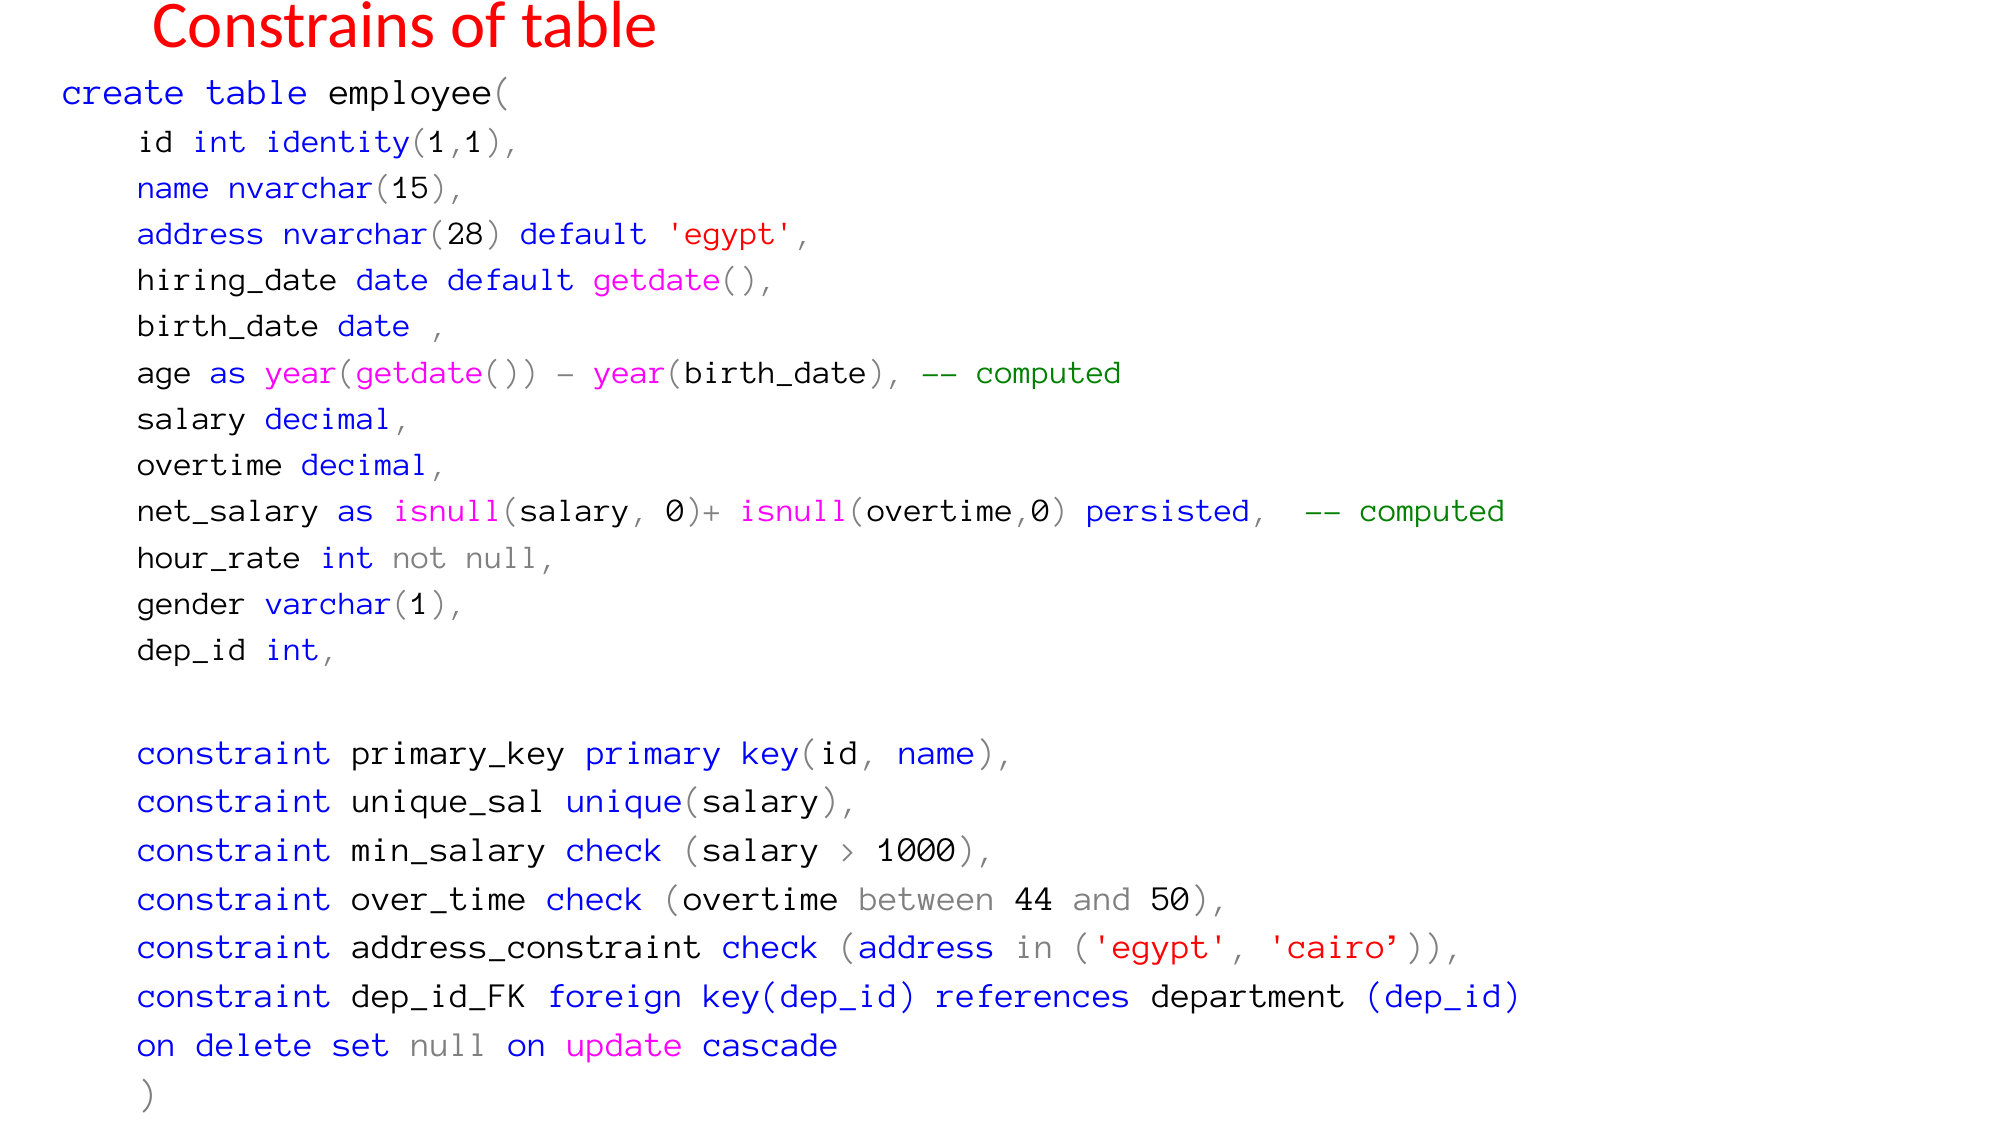

# Constrains of table
create table employee(
id int identity(1,1),
name nvarchar(15),
address nvarchar(28) default 'egypt',
hiring_date date default getdate(),
birth_date date ,
age as year(getdate()) - year(birth_date), -- computed
salary decimal,
overtime decimal,
net_salary as isnull(salary, 0)+ isnull(overtime,0) persisted,  -- computed
hour_rate int not null,
gender varchar(1),
dep_id int,

constraint primary_key primary key(id, name),
constraint unique_sal unique(salary),
constraint min_salary check (salary > 1000),
constraint over_time check (overtime between 44 and 50),
constraint address_constraint check (address in ('egypt', 'cairo’)),
constraint dep_id_FK foreign key(dep_id) references department (dep_id)
on delete set null on update cascade
)